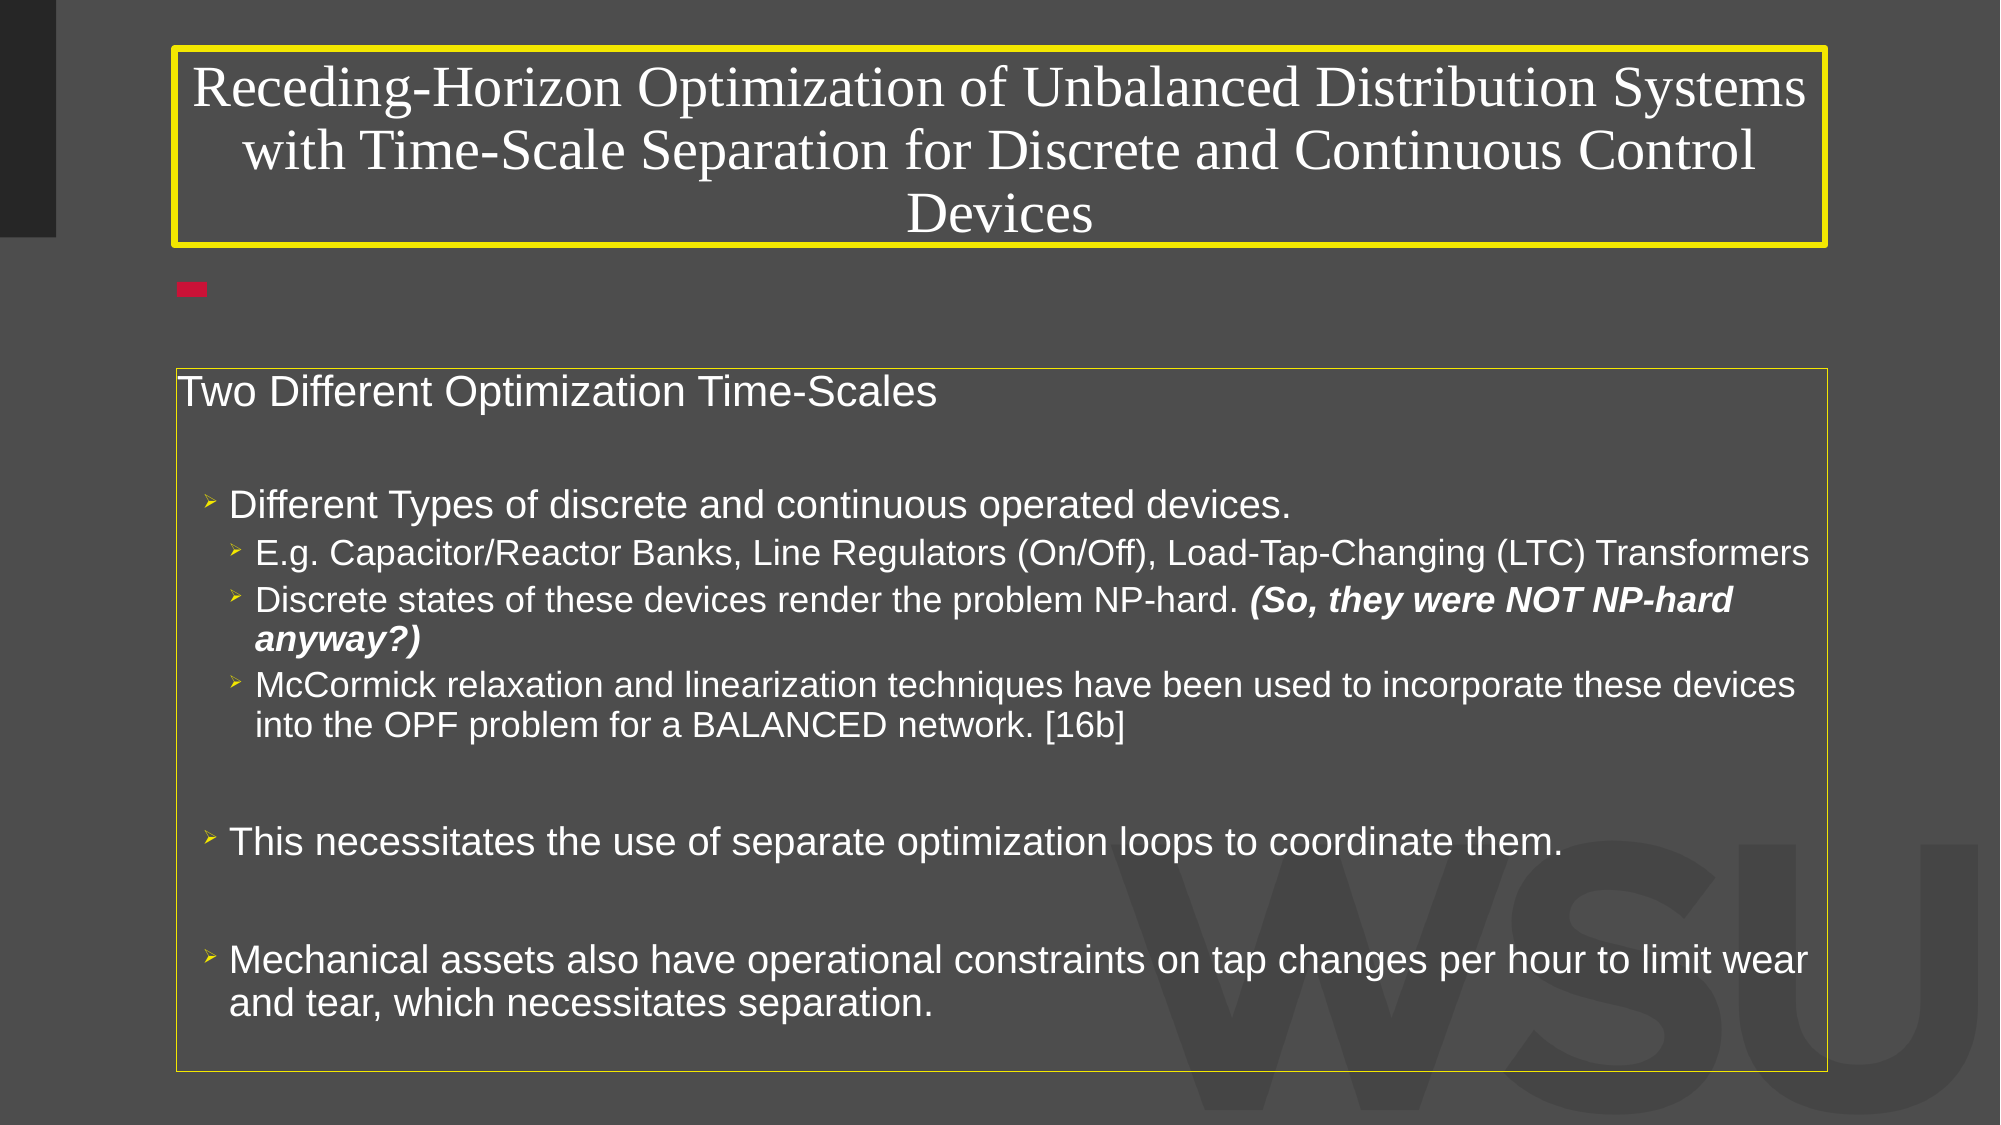

# Receding-Horizon Optimization of Unbalanced Distribution Systems with Time-Scale Separation for Discrete and Continuous Control Devices
Two Different Optimization Time-Scales

Different Types of discrete and continuous operated devices.
E.g. Capacitor/Reactor Banks, Line Regulators (On/Off), Load-Tap-Changing (LTC) Transformers
Discrete states of these devices render the problem NP-hard. (So, they were NOT NP-hard anyway?)
McCormick relaxation and linearization techniques have been used to incorporate these devices into the OPF problem for a BALANCED network. [16b]

This necessitates the use of separate optimization loops to coordinate them.

Mechanical assets also have operational constraints on tap changes per hour to limit wear and tear, which necessitates separation.